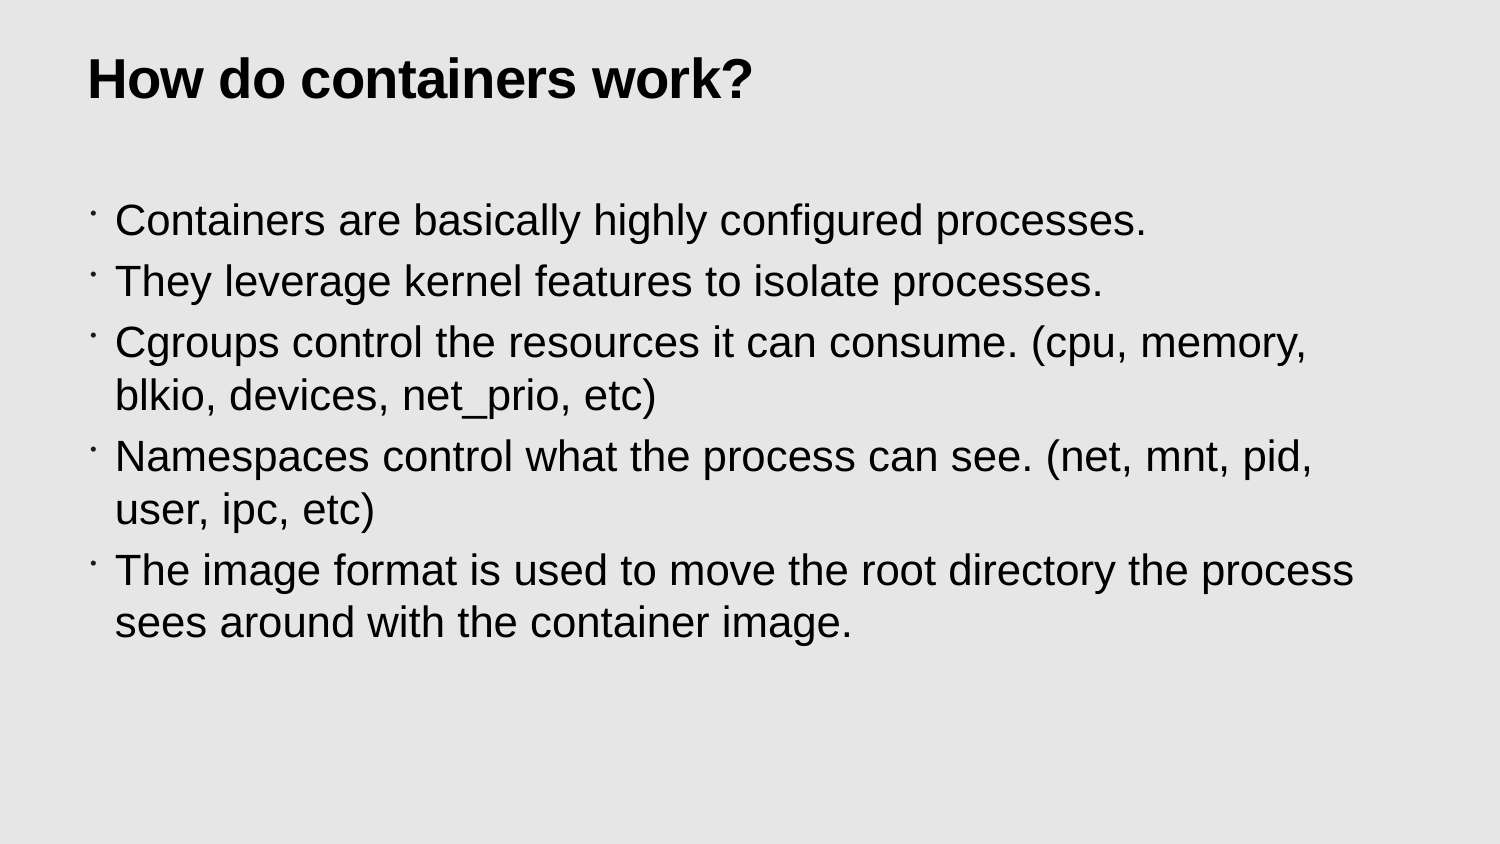

# How do containers work?
Containers are basically highly configured processes.
They leverage kernel features to isolate processes.
Cgroups control the resources it can consume. (cpu, memory, blkio, devices, net_prio, etc)
Namespaces control what the process can see. (net, mnt, pid, user, ipc, etc)
The image format is used to move the root directory the process sees around with the container image.